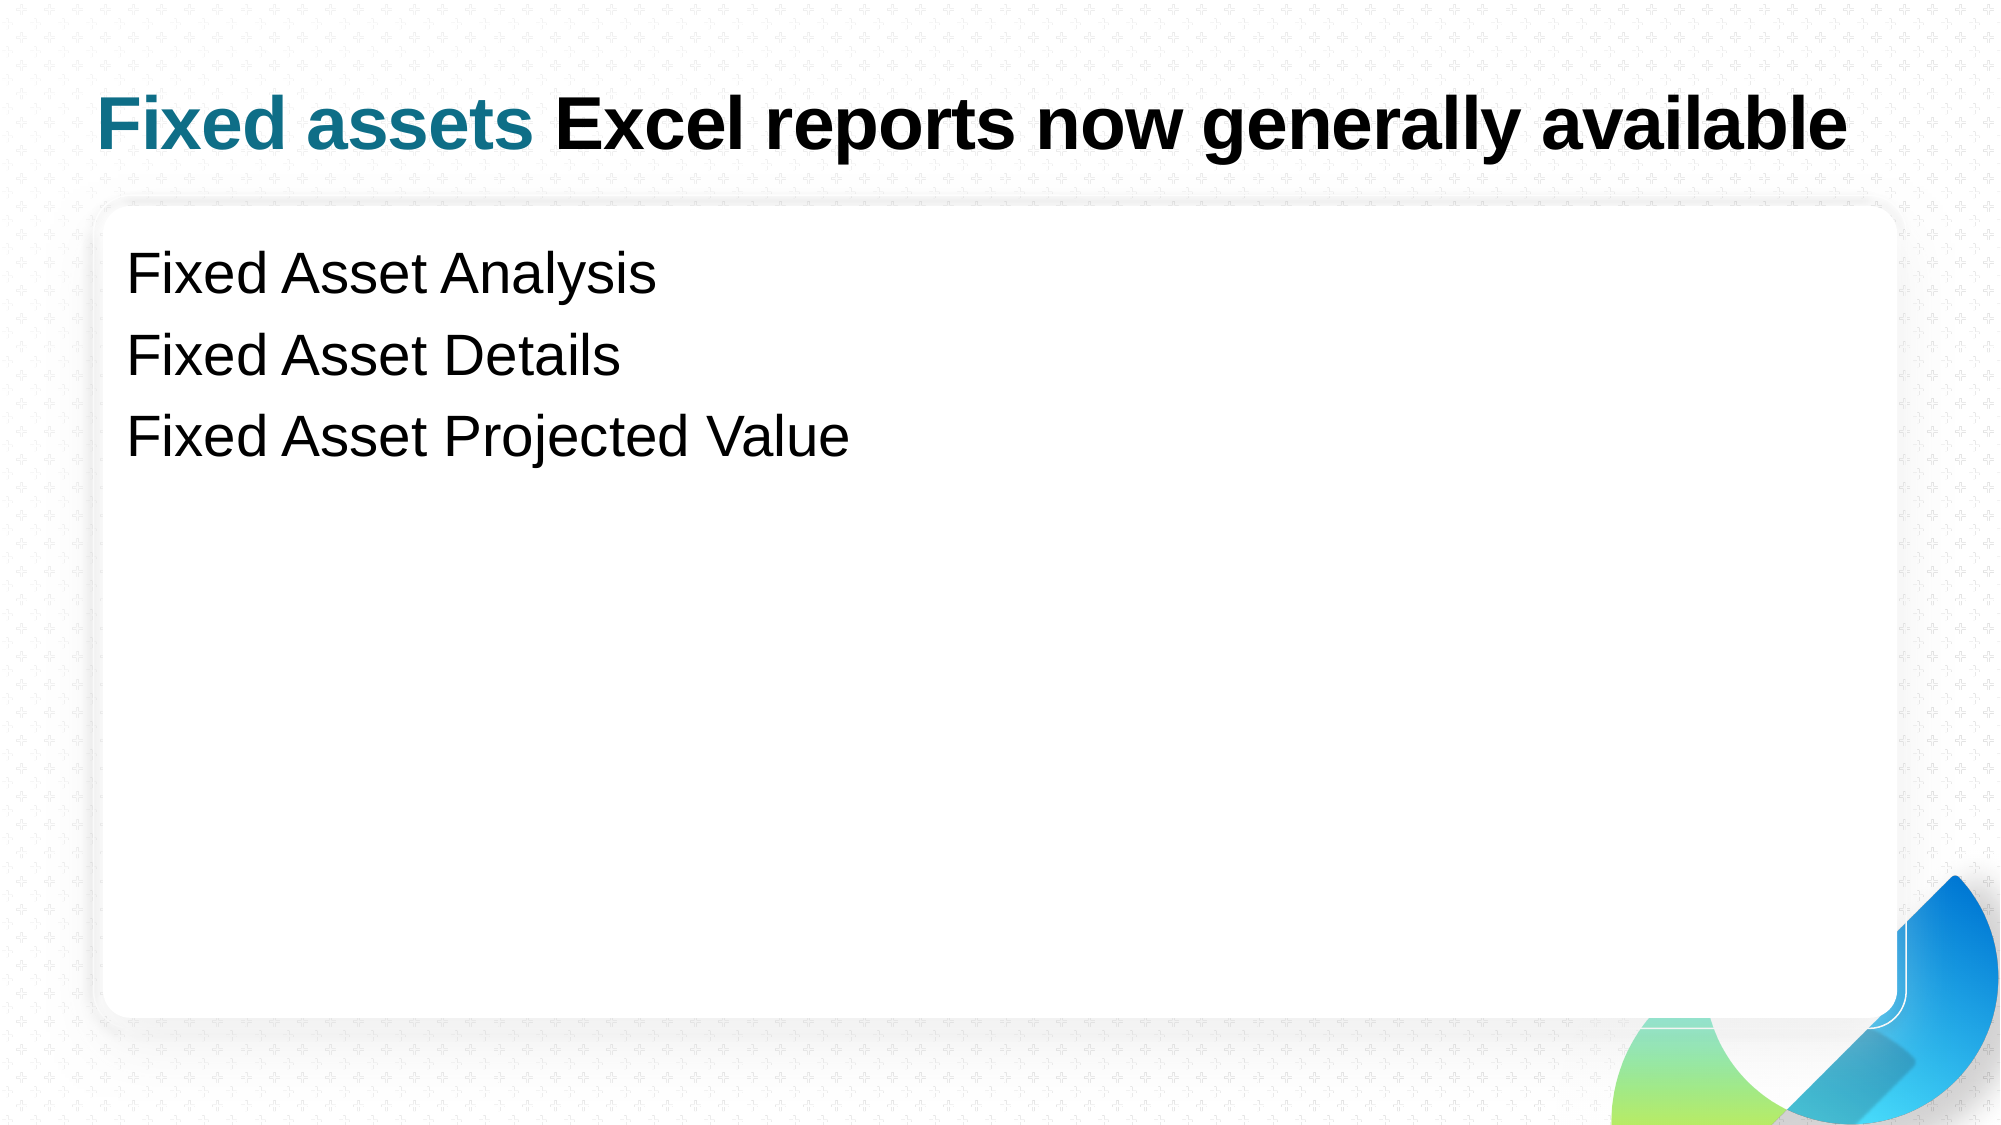

# Fixed assets Excel reports now generally available
Fixed Asset Analysis
Fixed Asset Details
Fixed Asset Projected Value